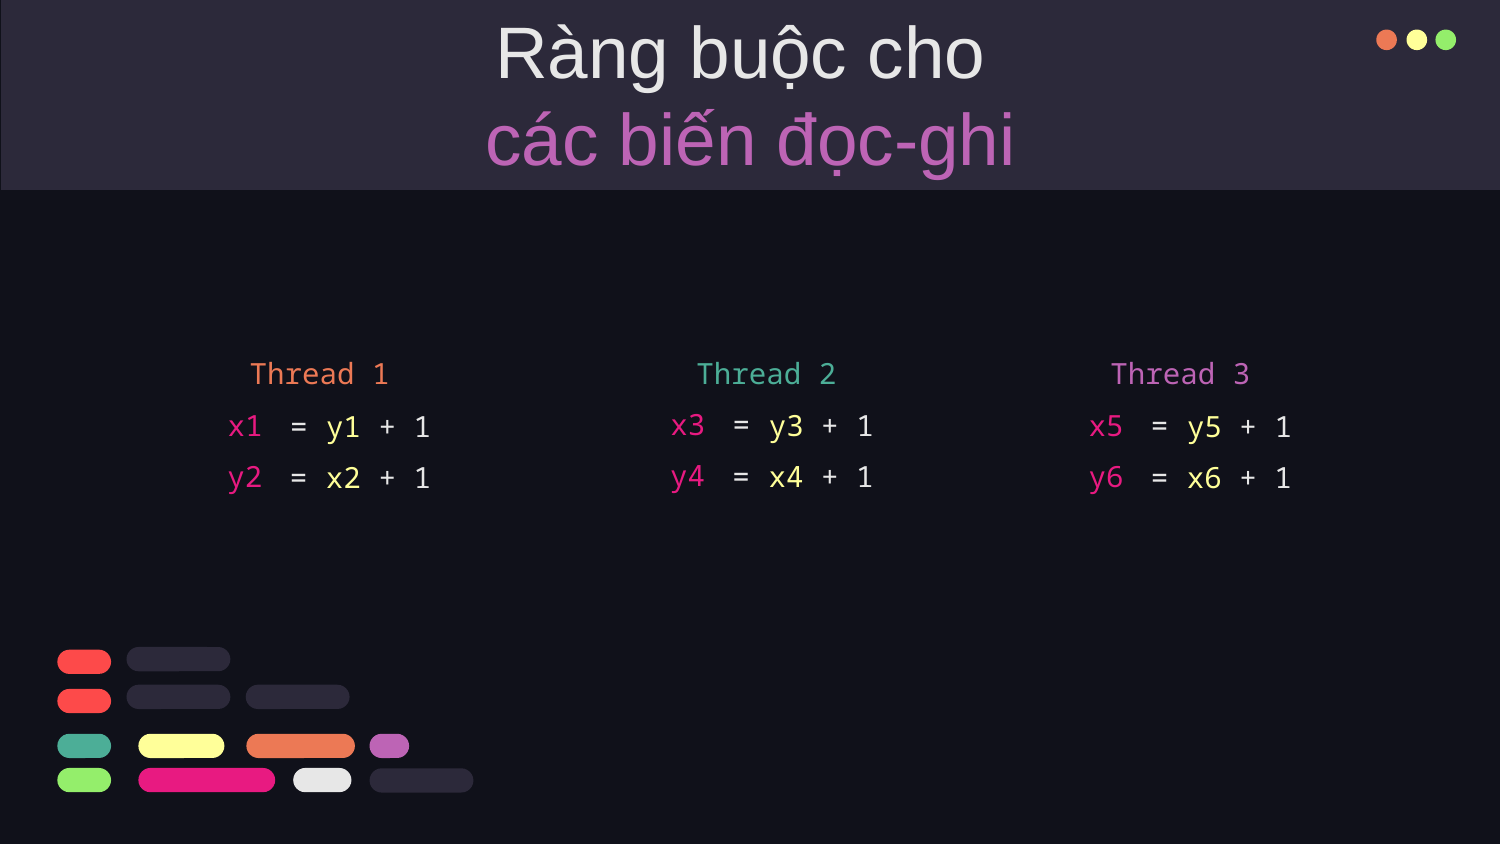

# Ràng buộc cho các biến đọc-ghi
Thread 1
Thread 2
Thread 3
x3
=
x5
y3 + 1
x1
=
=
y5 + 1
y1 + 1
y4
=
y6
x4 + 1
y2
=
=
x6 + 1
x2 + 1